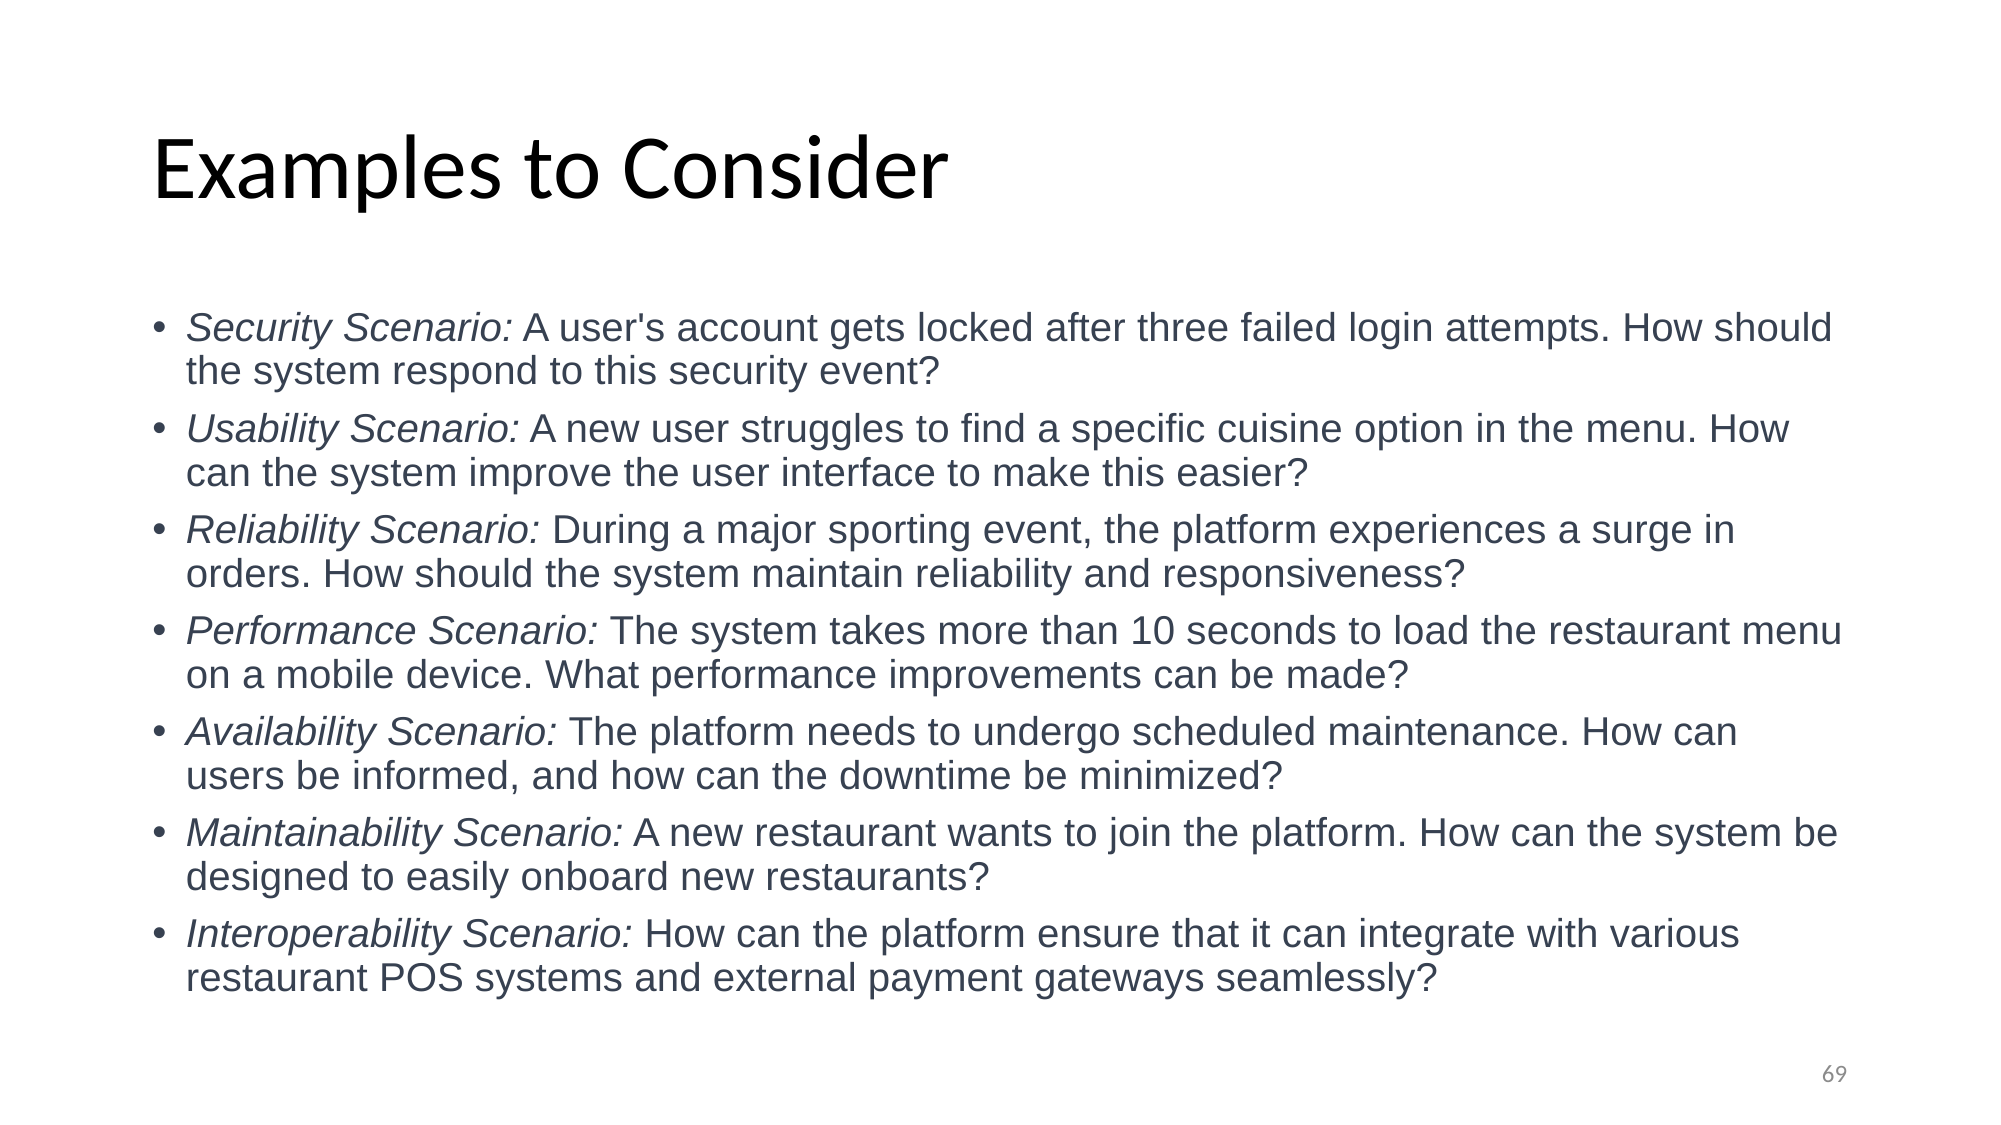

# Examples to Consider
Security Scenario: A user's account gets locked after three failed login attempts. How should the system respond to this security event?
Usability Scenario: A new user struggles to find a specific cuisine option in the menu. How can the system improve the user interface to make this easier?
Reliability Scenario: During a major sporting event, the platform experiences a surge in orders. How should the system maintain reliability and responsiveness?
Performance Scenario: The system takes more than 10 seconds to load the restaurant menu on a mobile device. What performance improvements can be made?
Availability Scenario: The platform needs to undergo scheduled maintenance. How can users be informed, and how can the downtime be minimized?
Maintainability Scenario: A new restaurant wants to join the platform. How can the system be designed to easily onboard new restaurants?
Interoperability Scenario: How can the platform ensure that it can integrate with various restaurant POS systems and external payment gateways seamlessly?

69